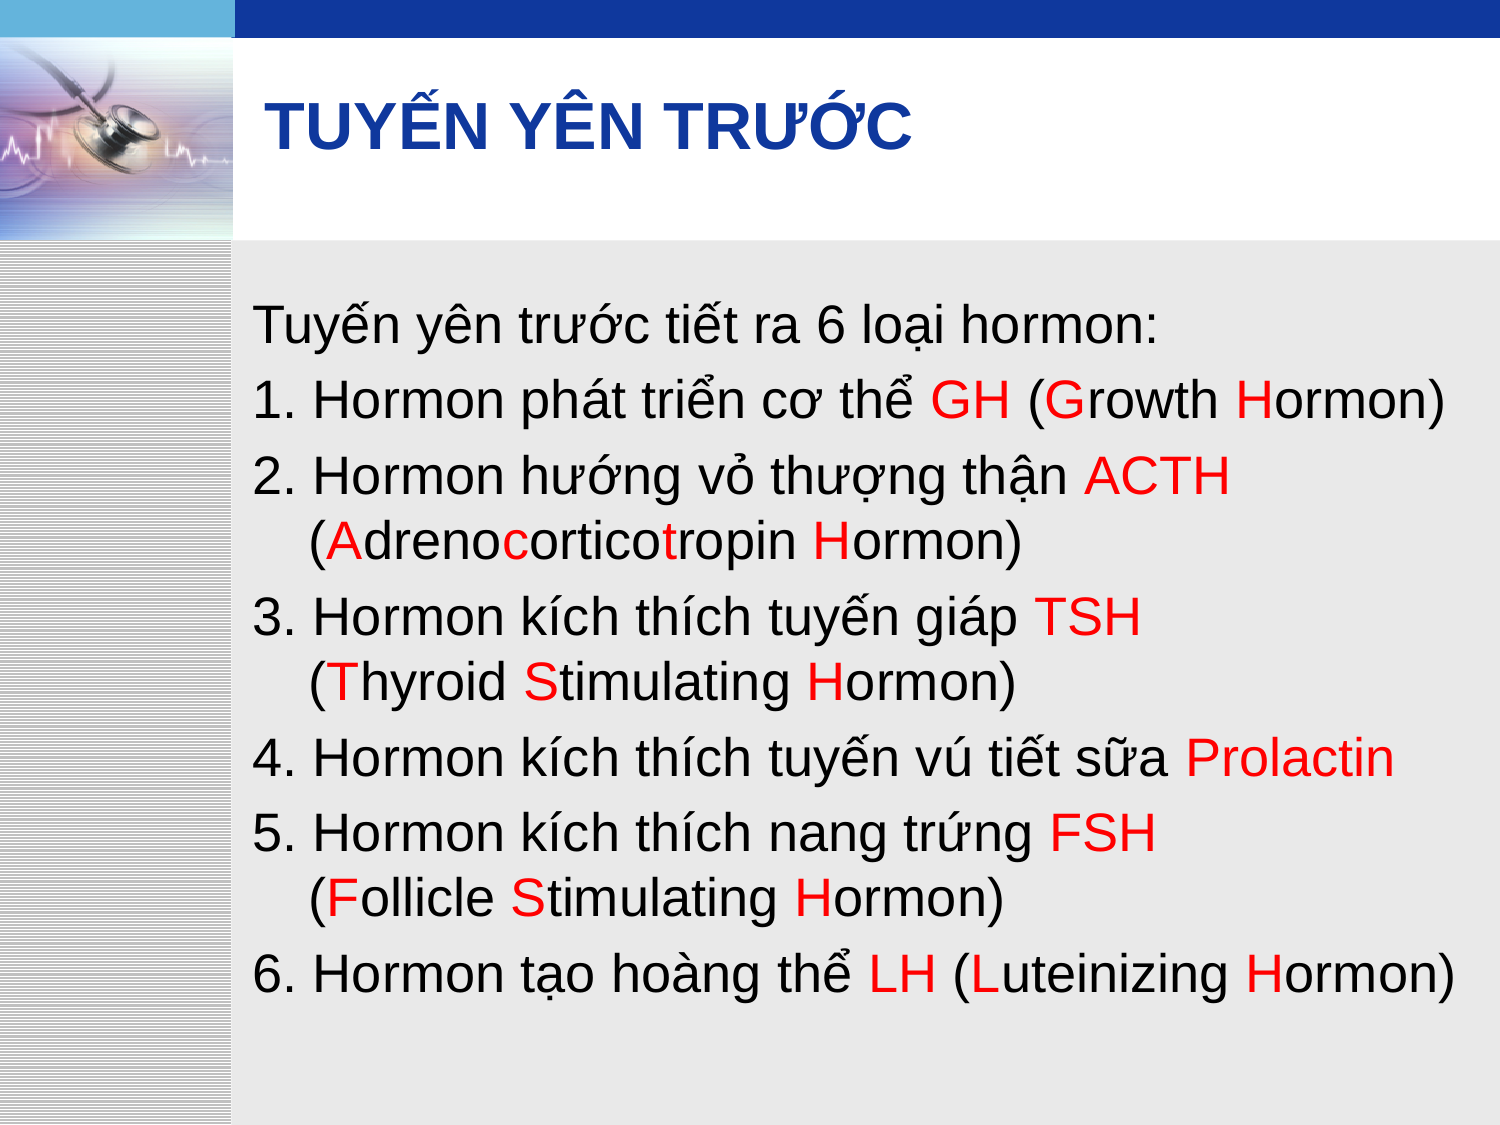

# TUYẾN YÊN TRƯỚC
Tuyến yên trước tiết ra 6 loại hormon:
1. Hormon phát triển cơ thể GH (Growth Hormon)
2. Hormon hướng vỏ thượng thận ACTH (Adrenocorticotropin Hormon)
3. Hormon kích thích tuyến giáp TSH
(Thyroid Stimulating Hormon)
4. Hormon kích thích tuyến vú tiết sữa Prolactin
5. Hormon kích thích nang trứng FSH
(Follicle Stimulating Hormon)
6. Hormon tạo hoàng thể LH (Luteinizing Hormon)